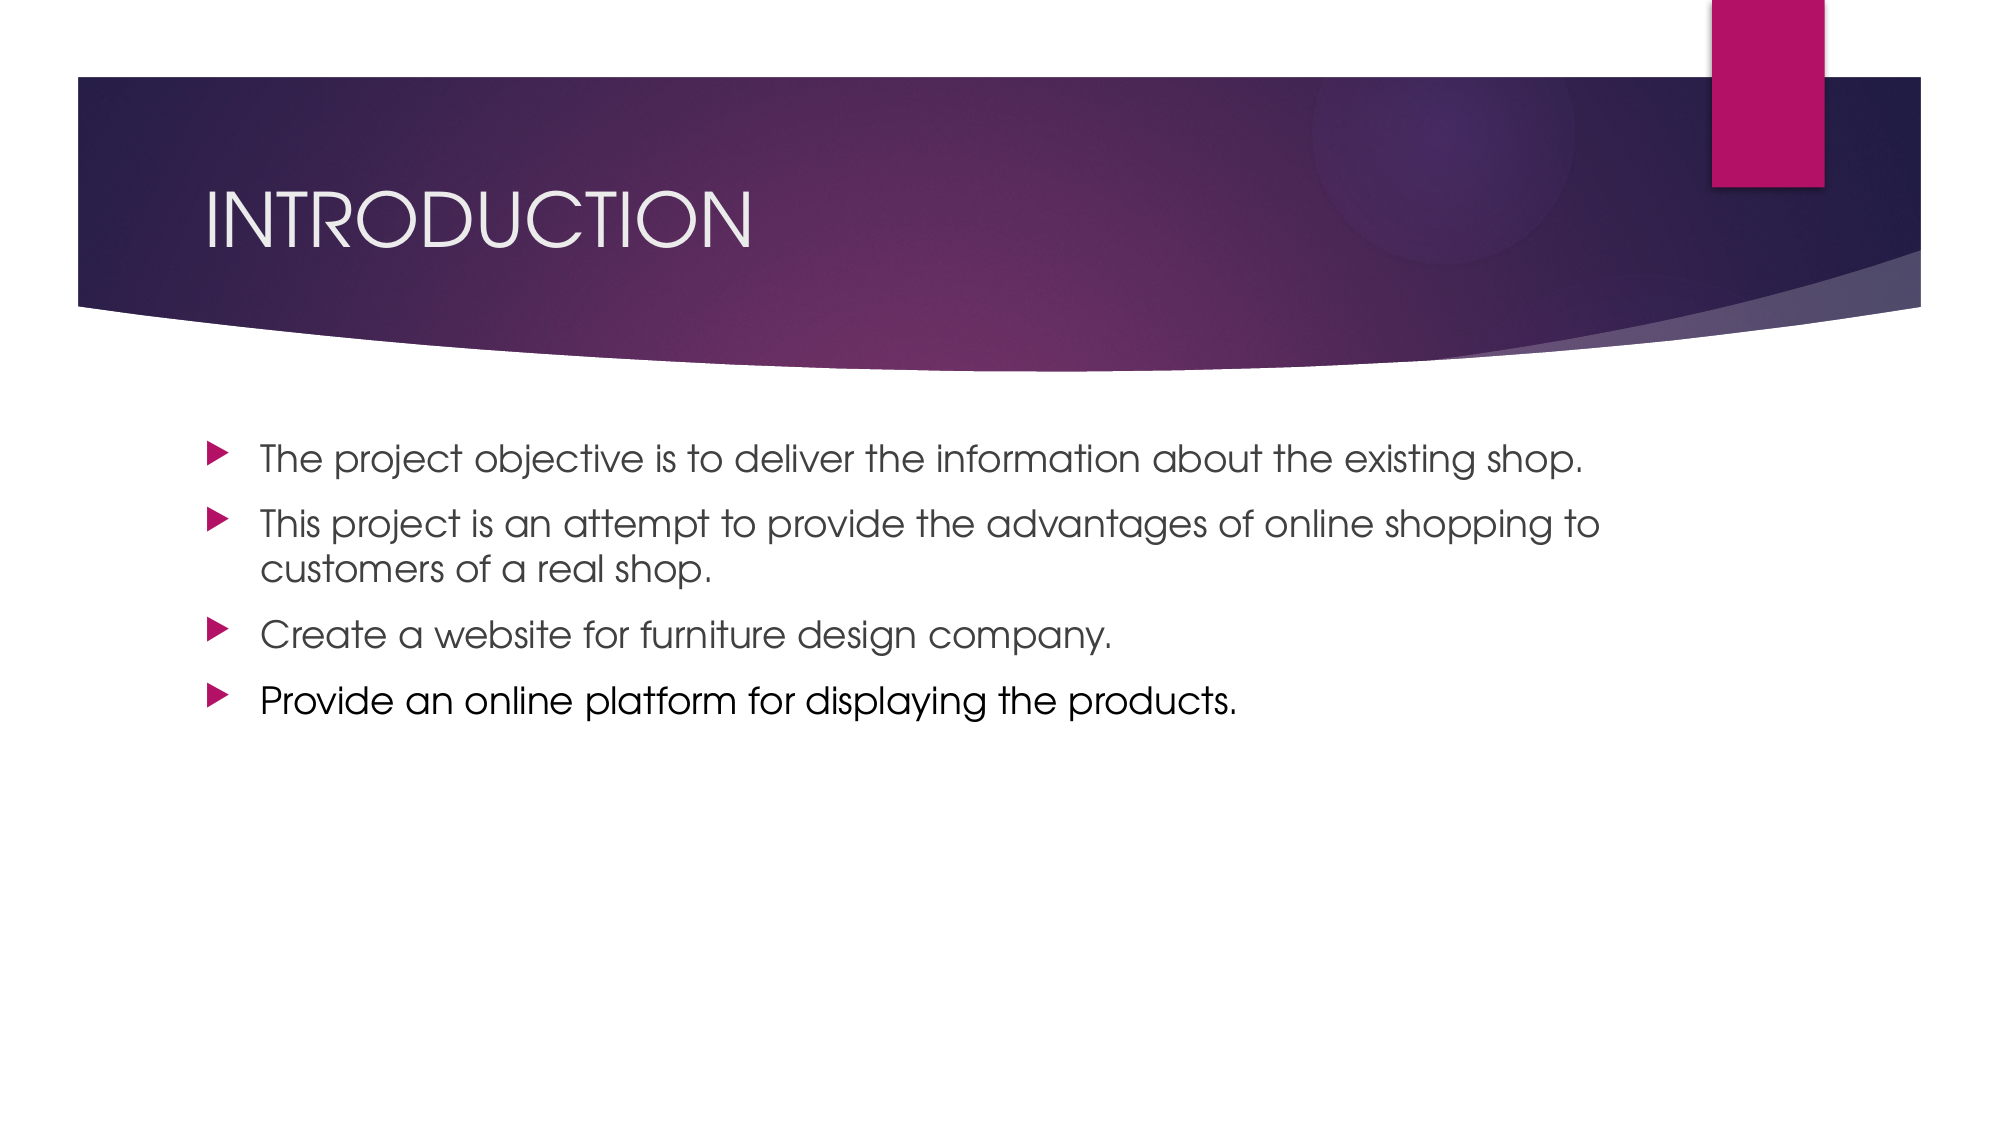

# INTRODUCTION
The project objective is to deliver the information about the existing shop.
This project is an attempt to provide the advantages of online shopping to customers of a real shop.
Create a website for furniture design company.
Provide an online platform for displaying the products.